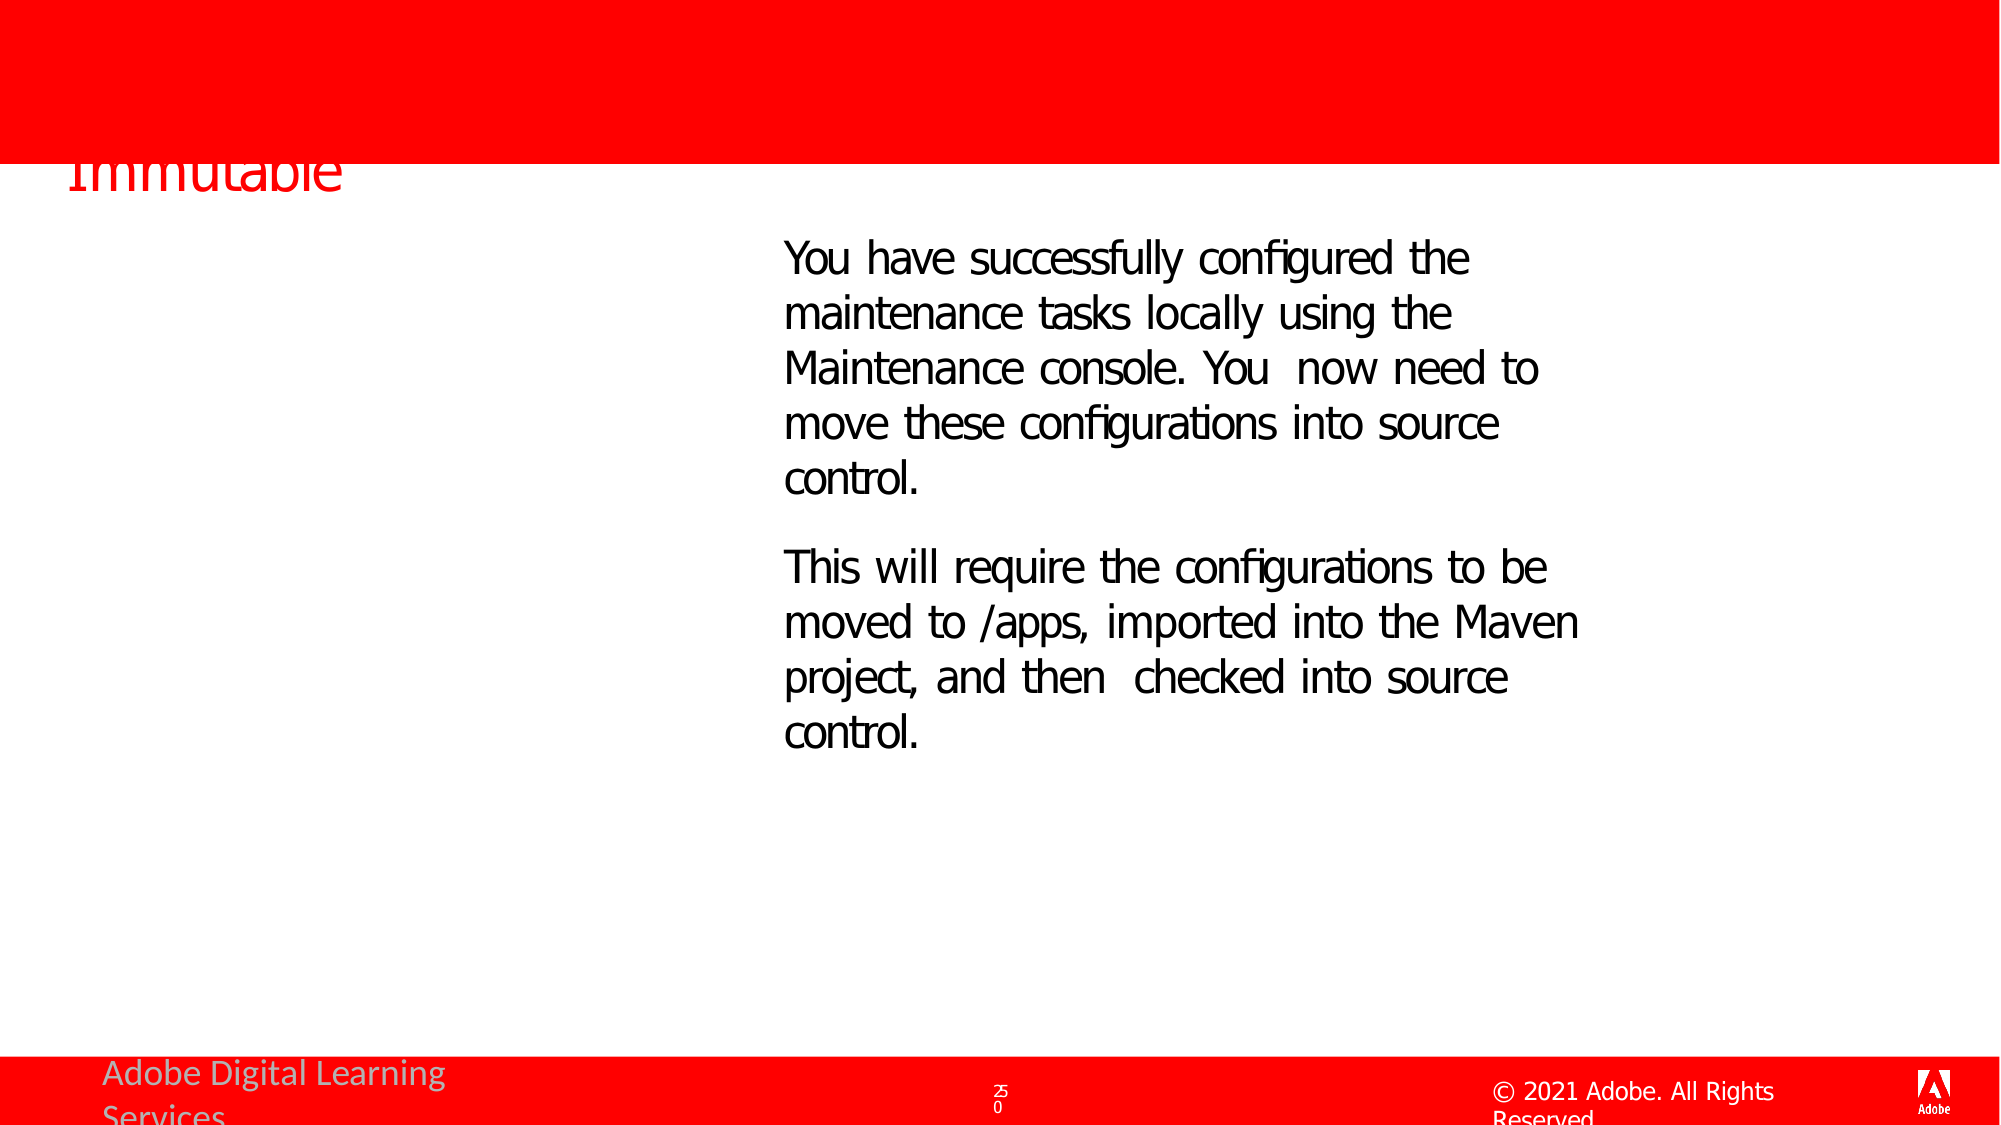

# Exercise 4: Make Maintenance Windows Immutable
You have successfully configured the maintenance tasks locally using the Maintenance console. You  now need to move these configurations into source control.
This will require the configurations to be moved to /apps, imported into the Maven project, and then  checked into source control.
Adobe Digital Learning Services
© 2021 Adobe. All Rights Reserved
250